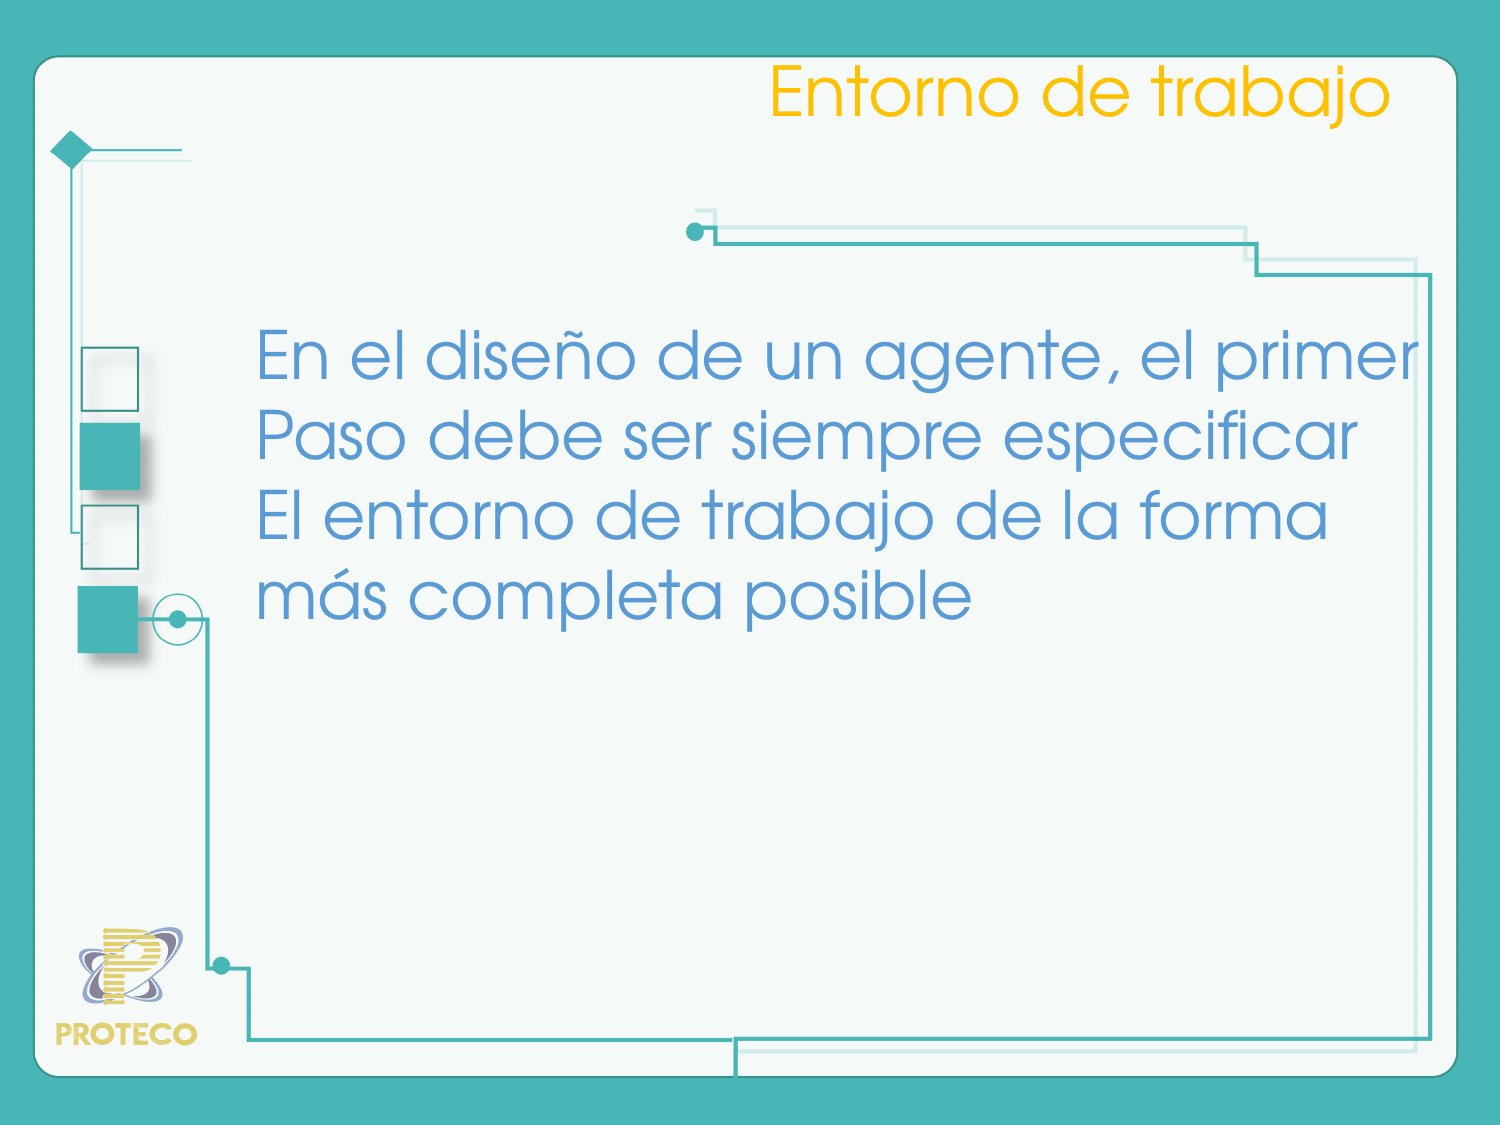

# Entorno de trabajo
En el diseño de un agente, el primer
Paso debe ser siempre especificar
El entorno de trabajo de la forma
más completa posible